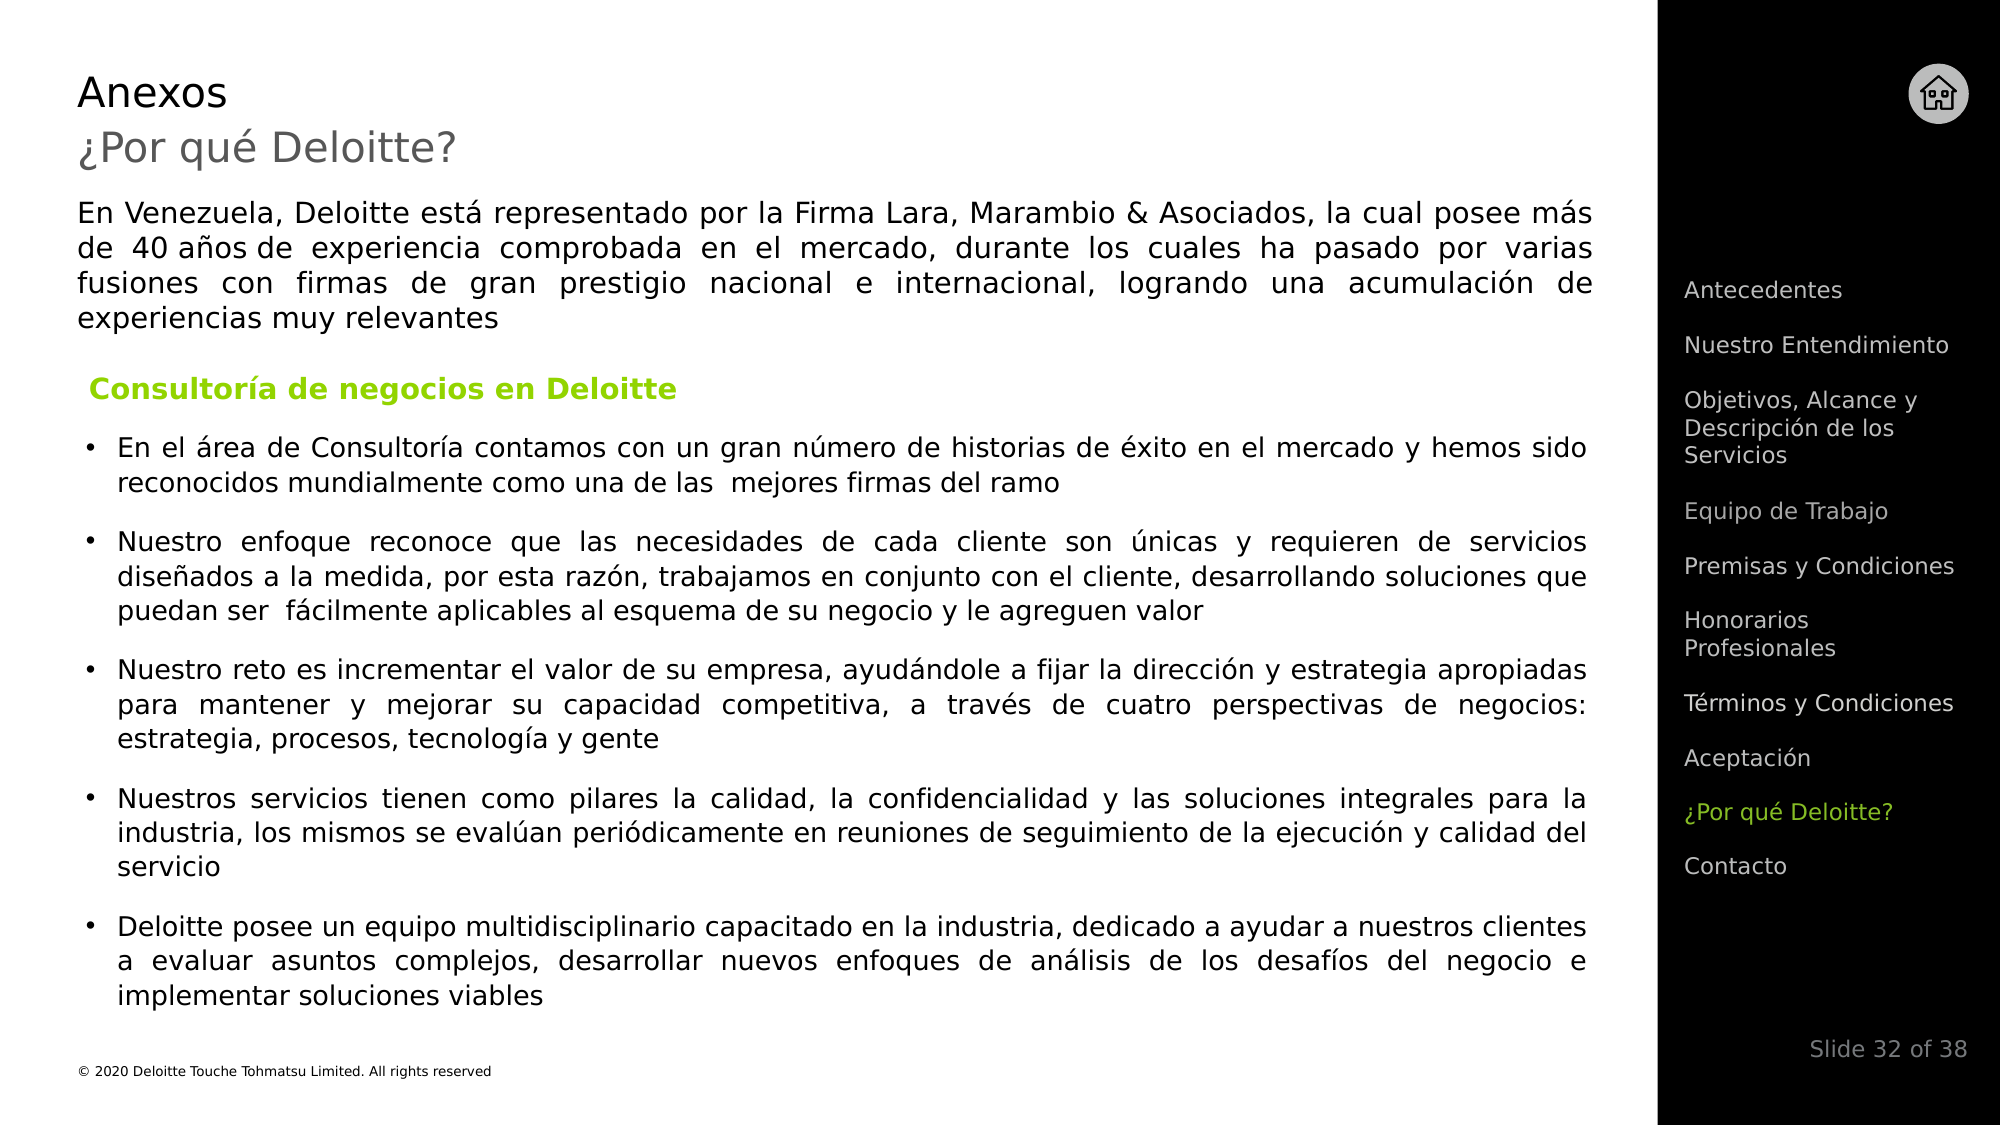

# Anexos
¿Por qué Deloitte?
En Venezuela, Deloitte está representado por la Firma Lara, Marambio & Asociados, la cual posee más de 40 años de experiencia comprobada en el mercado, durante los cuales ha pasado por varias fusiones con firmas de gran prestigio nacional e internacional, logrando una acumulación de experiencias muy relevantes
Antecedentes
Nuestro Entendimiento
Consultoría de negocios en Deloitte
Objetivos, Alcance y Descripción de los Servicios
En el área de Consultoría contamos con un gran número de historias de éxito en el mercado y hemos sido reconocidos mundialmente como una de las  mejores firmas del ramo
Nuestro enfoque reconoce que las necesidades de cada cliente son únicas y requieren de servicios diseñados a la medida, por esta razón, trabajamos en conjunto con el cliente, desarrollando soluciones que puedan ser  fácilmente aplicables al esquema de su negocio y le agreguen valor
Nuestro reto es incrementar el valor de su empresa, ayudándole a fijar la dirección y estrategia apropiadas para mantener y mejorar su capacidad competitiva, a través de cuatro perspectivas de negocios: estrategia, procesos, tecnología y gente
Nuestros servicios tienen como pilares la calidad, la confidencialidad y las soluciones integrales para la industria, los mismos se evalúan periódicamente en reuniones de seguimiento de la ejecución y calidad del servicio
Deloitte posee un equipo multidisciplinario capacitado en la industria, dedicado a ayudar a nuestros clientes a evaluar asuntos complejos, desarrollar nuevos enfoques de análisis de los desafíos del negocio e implementar soluciones viables
Equipo de Trabajo
Premisas y Condiciones
Honorarios Profesionales
Términos y Condiciones
Aceptación
¿Por qué Deloitte?
Contacto